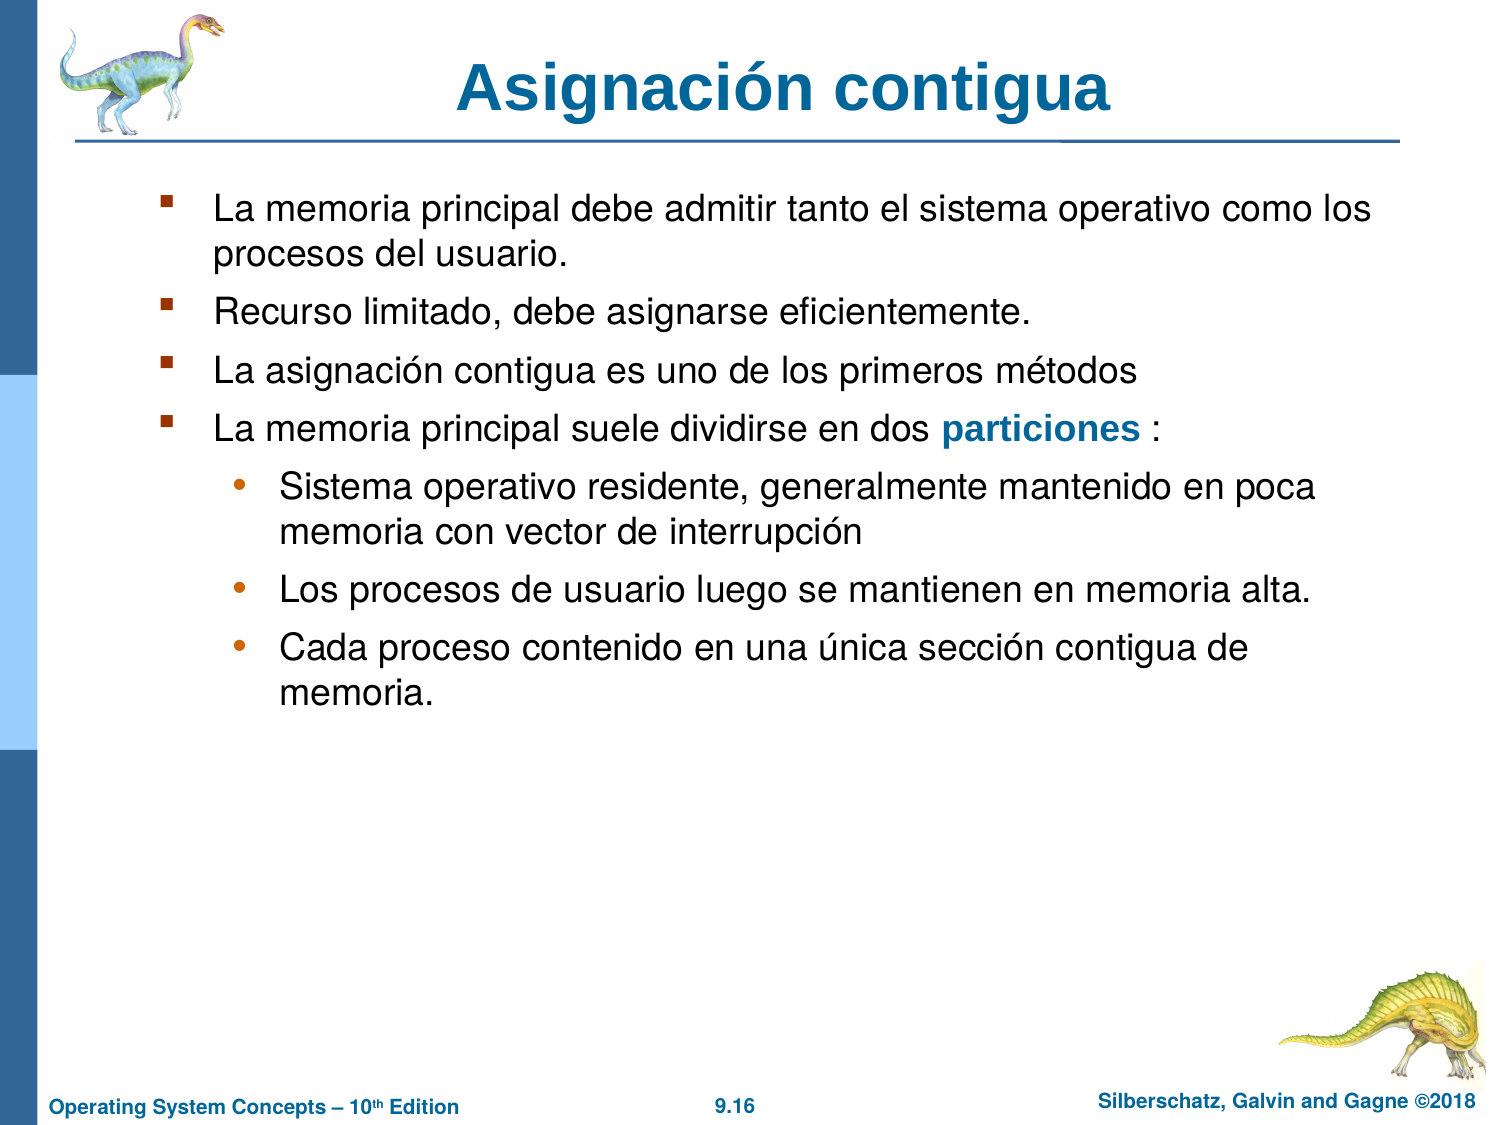

# Asignación contigua
La memoria principal debe admitir tanto el sistema operativo como los procesos del usuario.
Recurso limitado, debe asignarse eficientemente.
La asignación contigua es uno de los primeros métodos
La memoria principal suele dividirse en dos particiones :
Sistema operativo residente, generalmente mantenido en poca memoria con vector de interrupción
Los procesos de usuario luego se mantienen en memoria alta.
Cada proceso contenido en una única sección contigua de memoria.